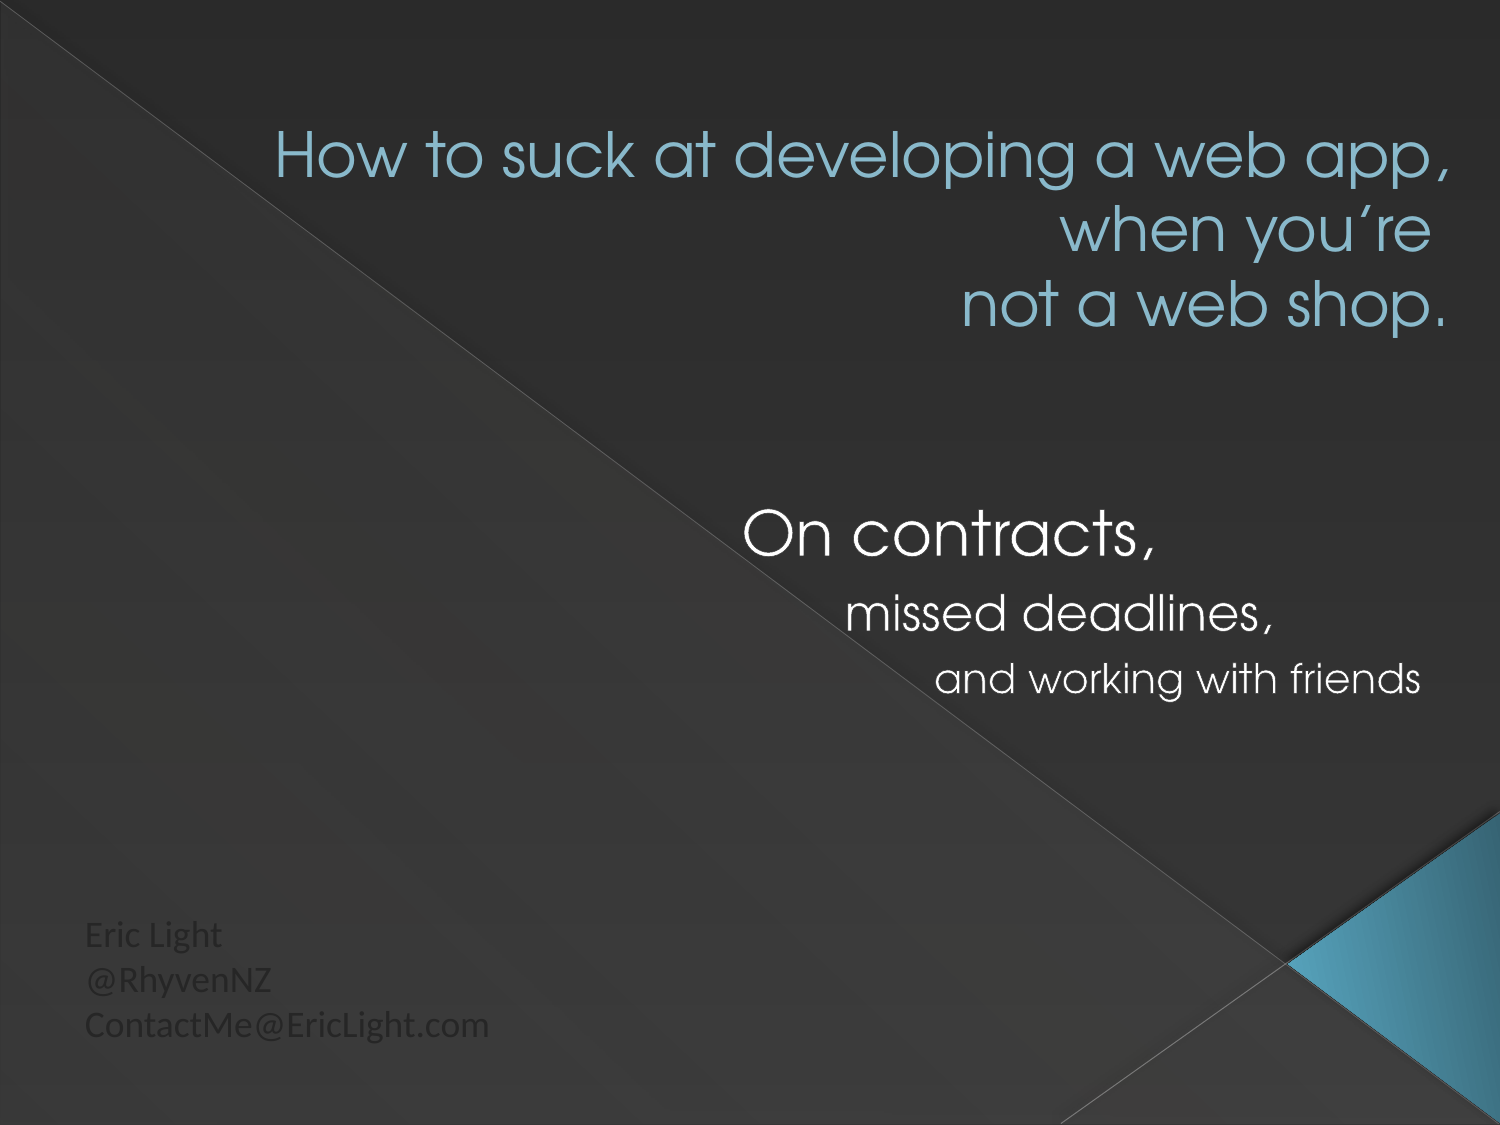

# How to suck at developing a web app, when you’re not a web shop.
On contracts,
      missed deadlines,
              and working with friends
Eric Light
@RhyvenNZ
ContactMe@EricLight.com